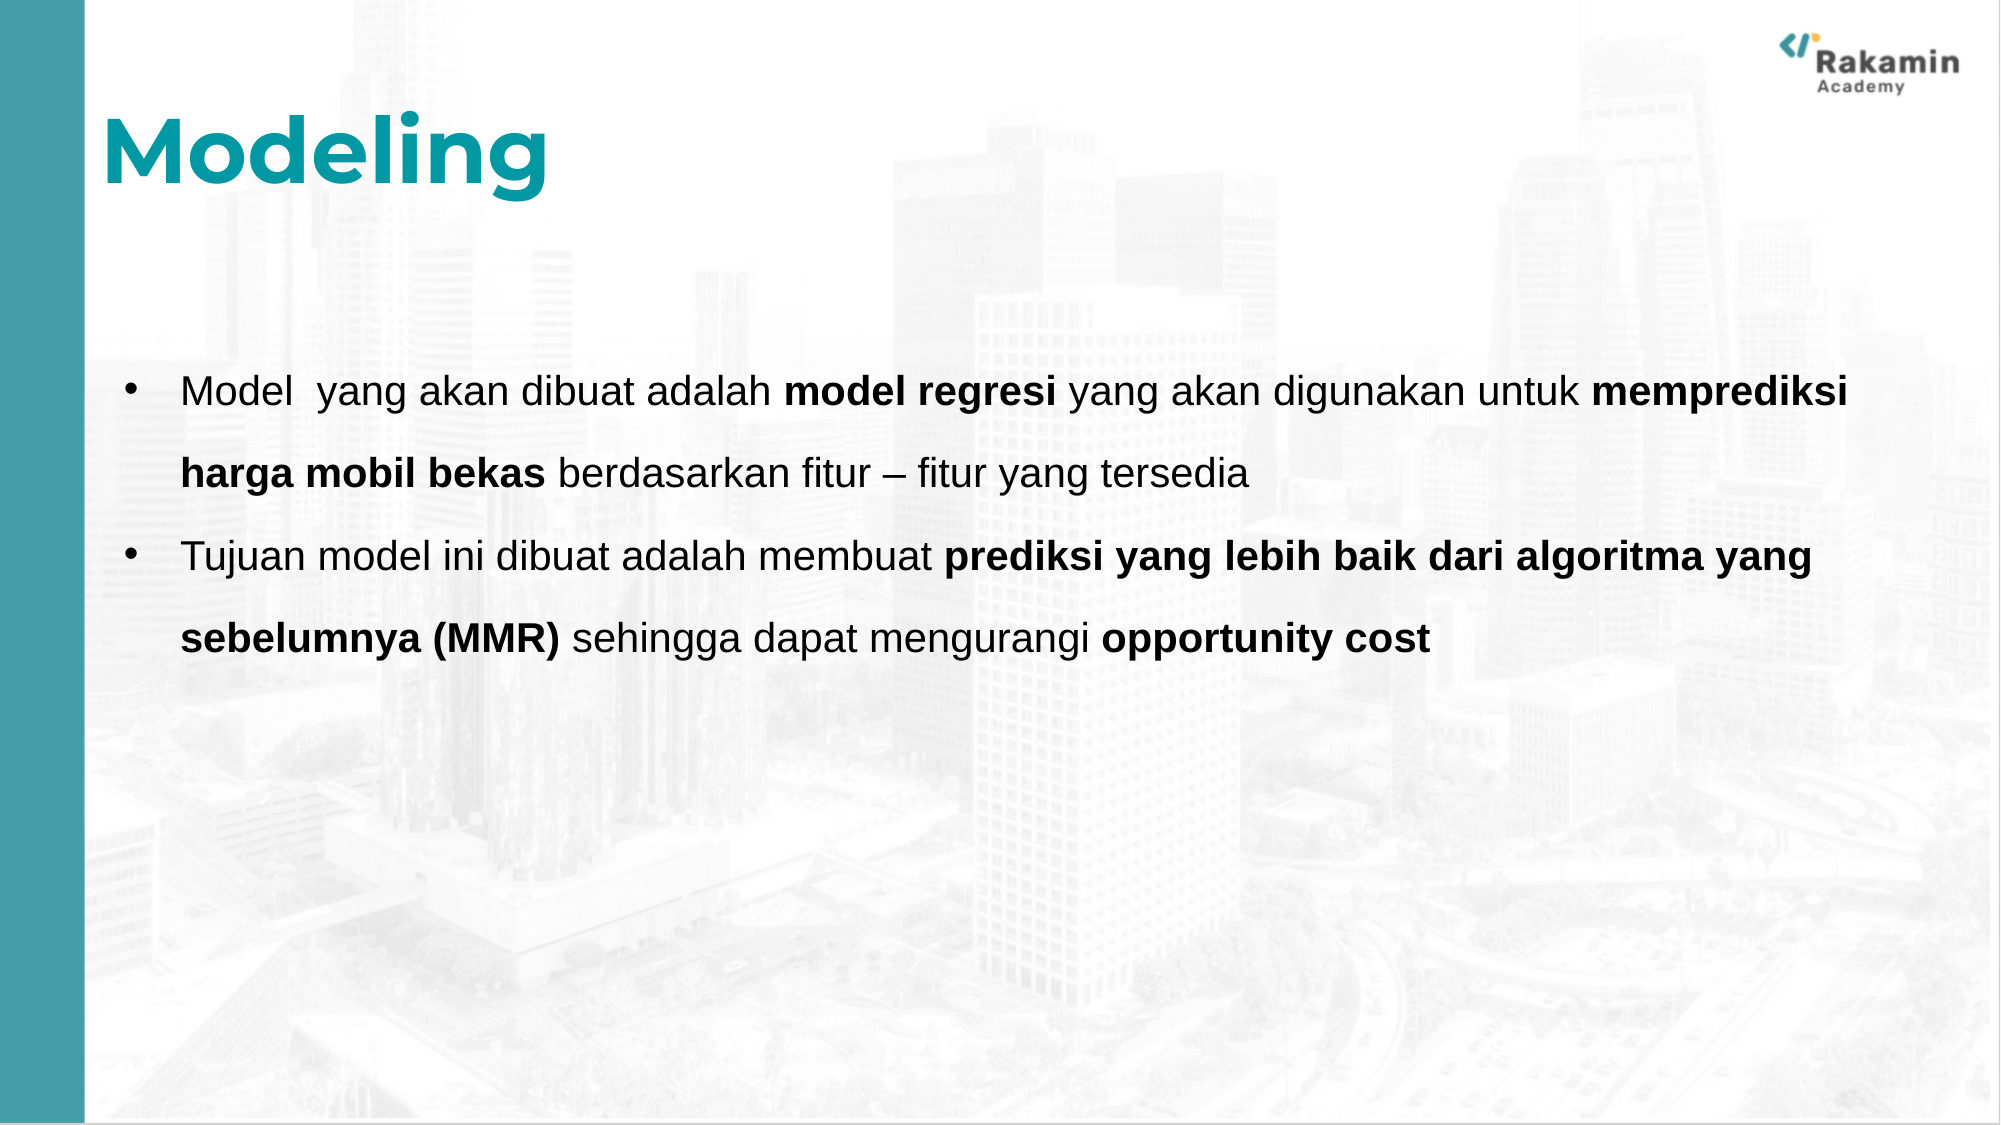

Modeling
Model  yang akan dibuat adalah model regresi yang akan digunakan untuk memprediksi harga mobil bekas berdasarkan fitur – fitur yang tersedia
Tujuan model ini dibuat adalah membuat prediksi yang lebih baik dari algoritma yang sebelumnya (MMR) sehingga dapat mengurangi opportunity cost